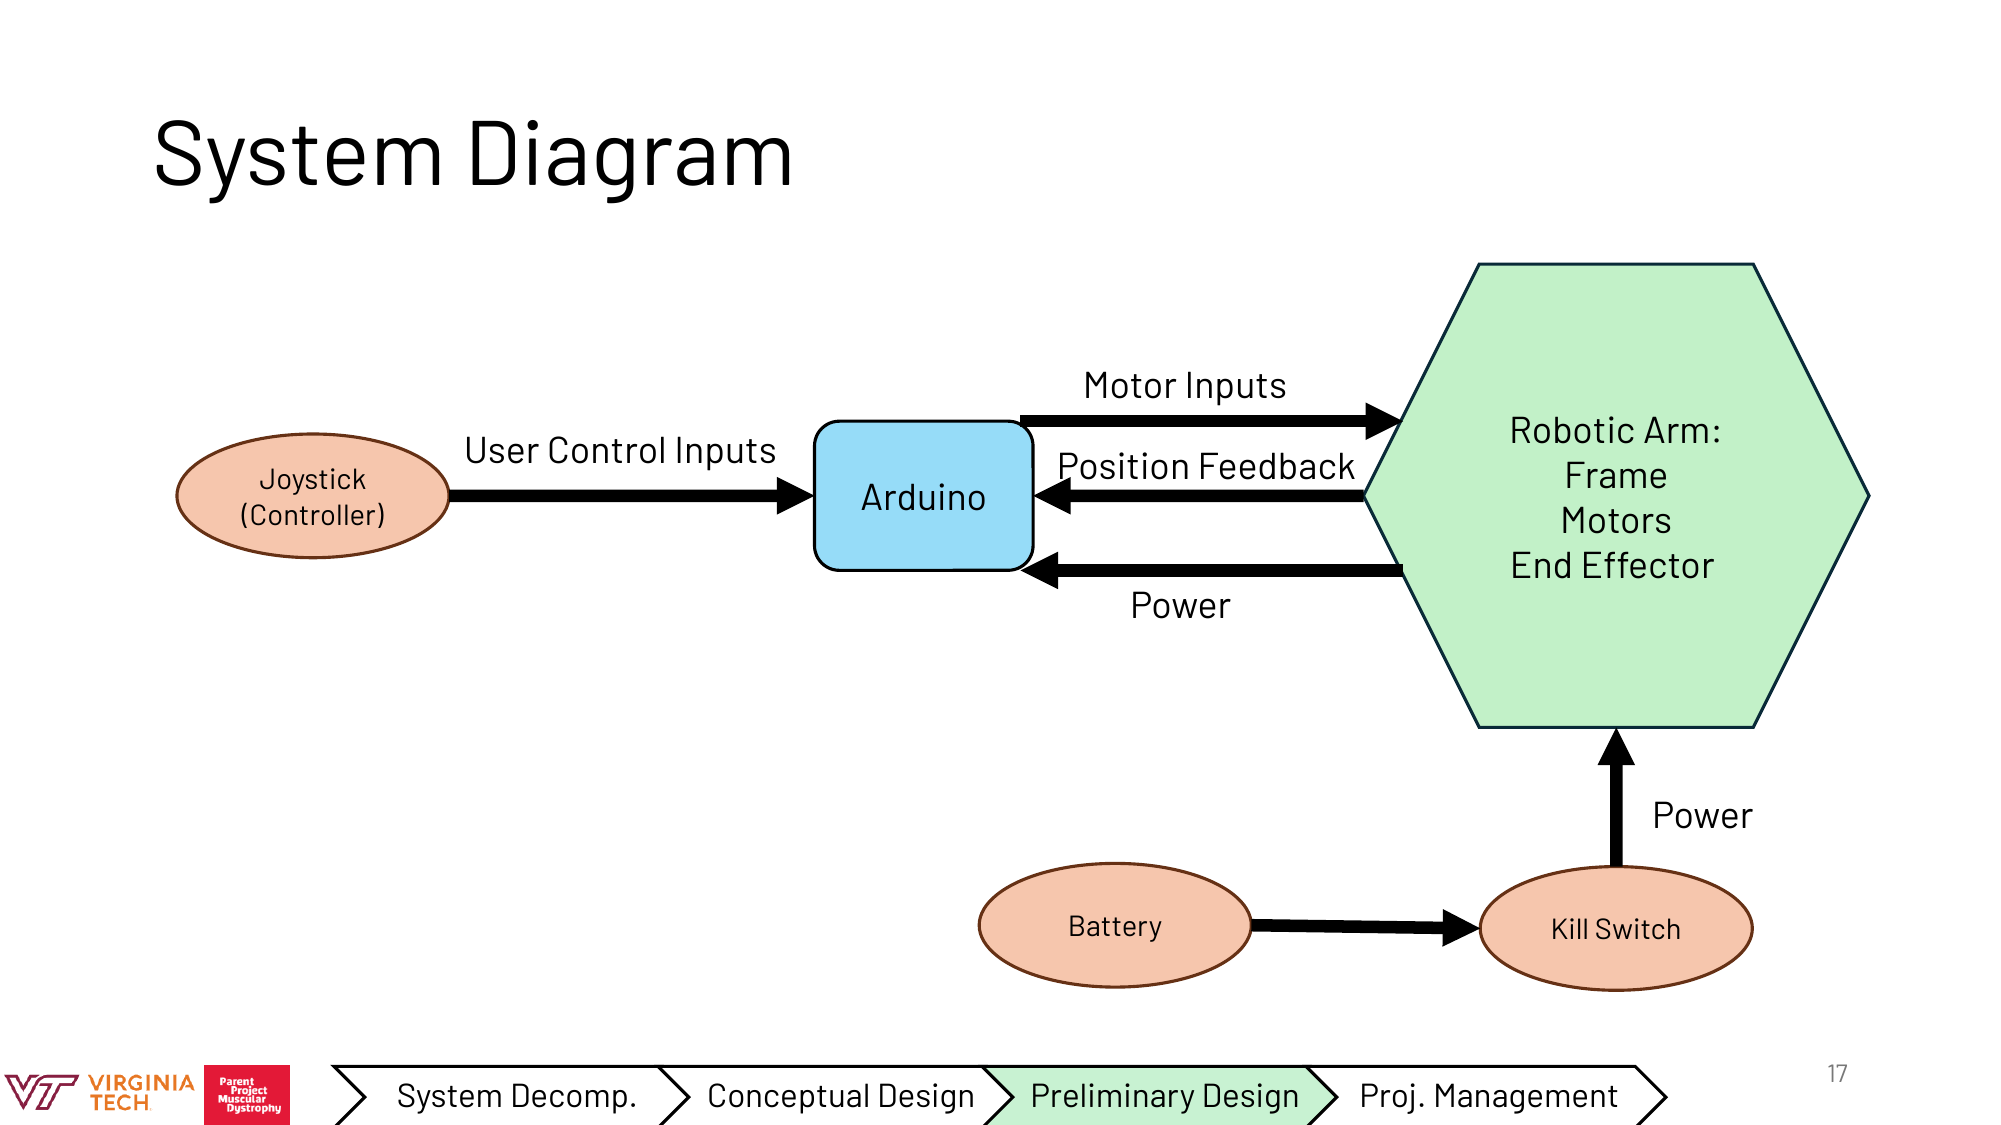

# System Diagram
Robotic Arm:
Frame
Motors
End Effector
Motor Inputs
User Control Inputs
Arduino
Joystick (Controller)
Position Feedback
Power
Power
Battery
Kill Switch
System Decomp.
Conceptual Design
Preliminary Design
Proj. Management
17